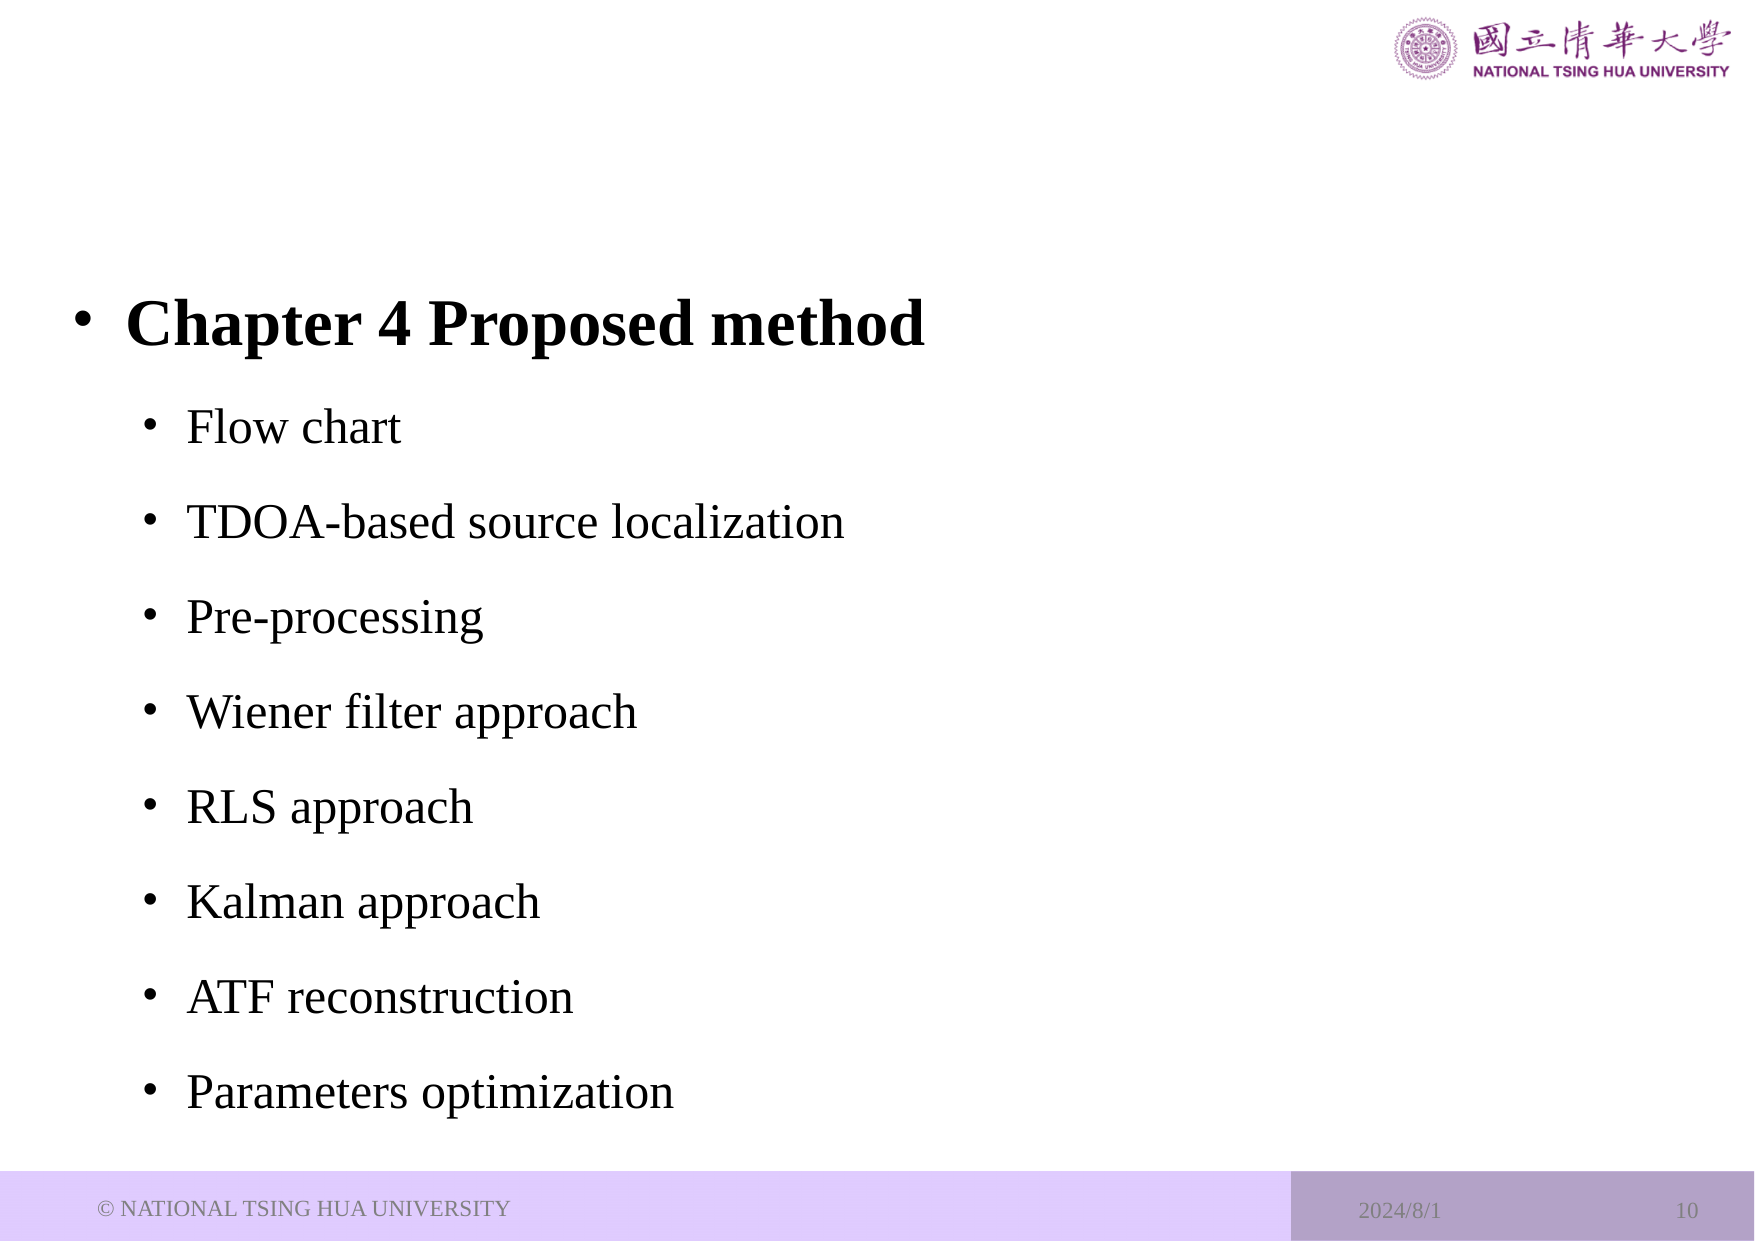

Chapter 4 Proposed method
Flow chart
TDOA-based source localization
Pre-processing
Wiener filter approach
RLS approach
Kalman approach
ATF reconstruction
Parameters optimization

© NATIONAL TSING HUA UNIVERSITY
2024/8/1
10